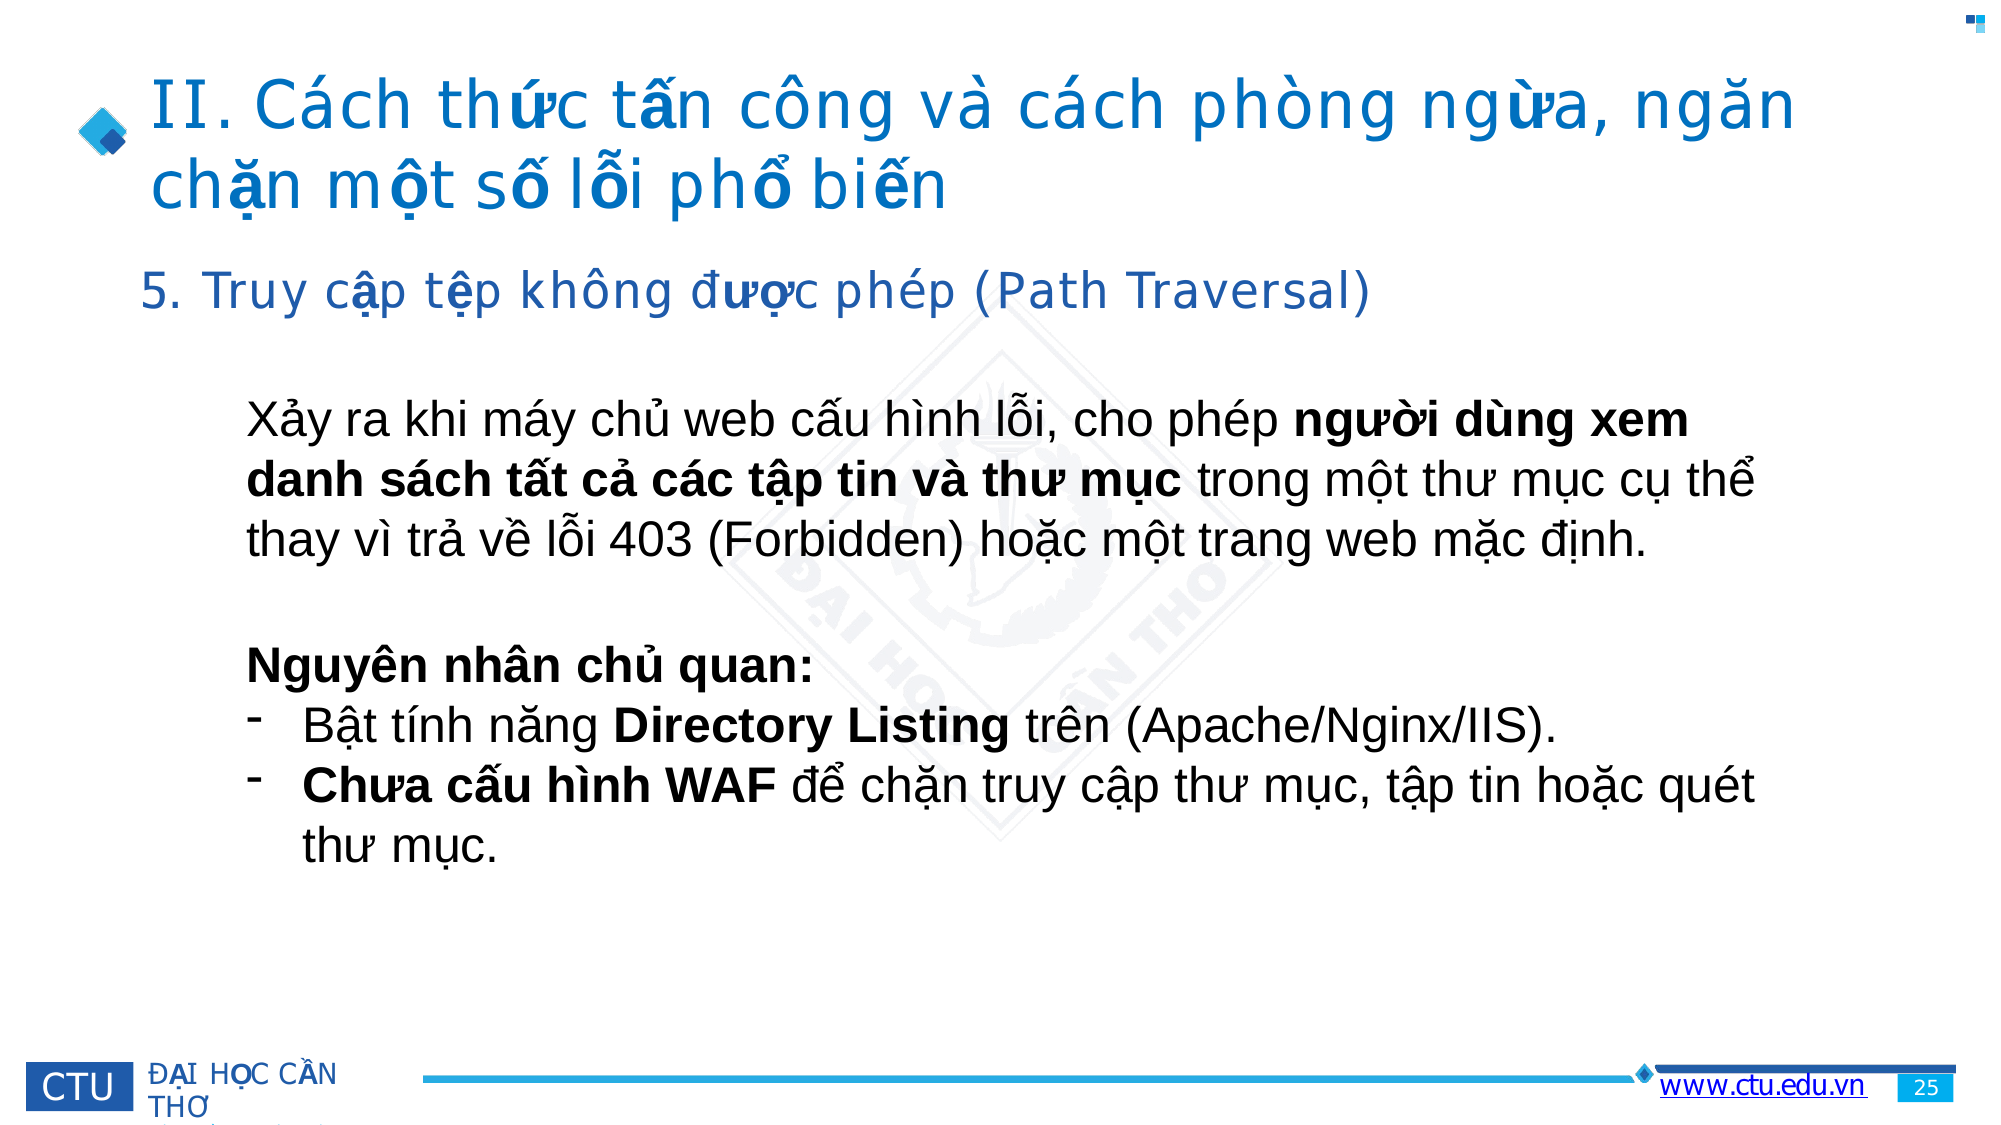

# II. Cách thức tấn công và cách phòng ngừa, ngăn chặn một số lỗi phổ biến
5 .   Truy cập tệp không được phép (Path Traversal)
Xảy ra khi máy chủ web cấu hình lỗi, cho phép người dùng xem danh sách tất cả các tập tin và thư mục trong một thư mục cụ thể thay vì trả về lỗi 403 (Forbidden) hoặc một trang web mặc định.
Nguyên nhân chủ quan:
Bật tính năng Directory Listing trên (Apache/Nginx/IIS).
Chưa cấu hình WAF để chặn truy cập thư mục, tập tin hoặc quét thư mục.
ĐẠI HỌC CẦN THƠ
Cộng đồng – Toàn diện – Ưu việt
CTU
www.ctu.edu.vn
25